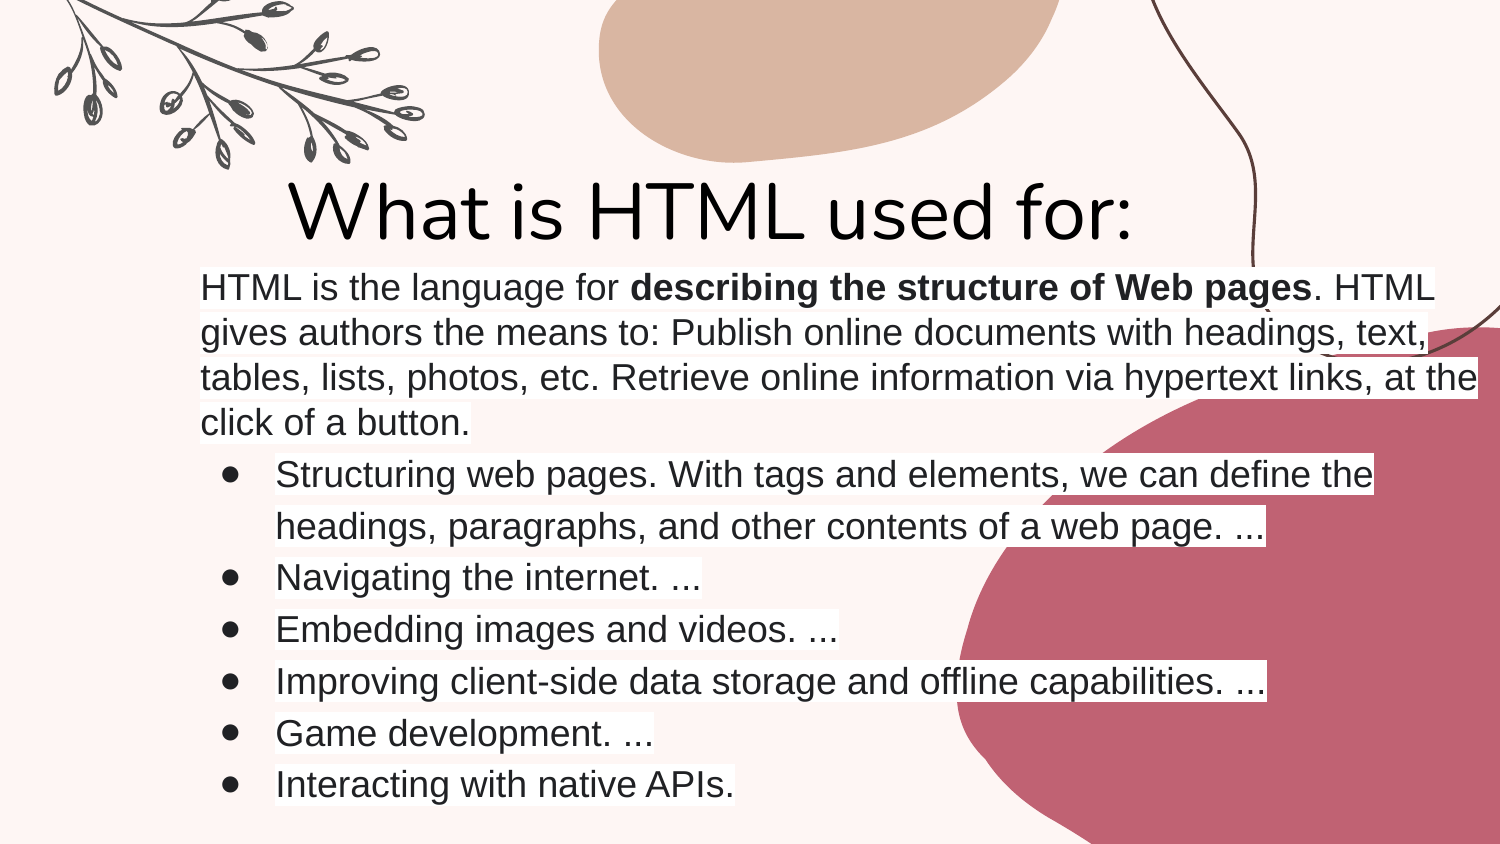

What is HTML used for:
HTML is the language for describing the structure of Web pages. HTML gives authors the means to: Publish online documents with headings, text, tables, lists, photos, etc. Retrieve online information via hypertext links, at the click of a button.
Structuring web pages. With tags and elements, we can define the headings, paragraphs, and other contents of a web page. ...
Navigating the internet. ...
Embedding images and videos. ...
Improving client-side data storage and offline capabilities. ...
Game development. ...
Interacting with native APIs.